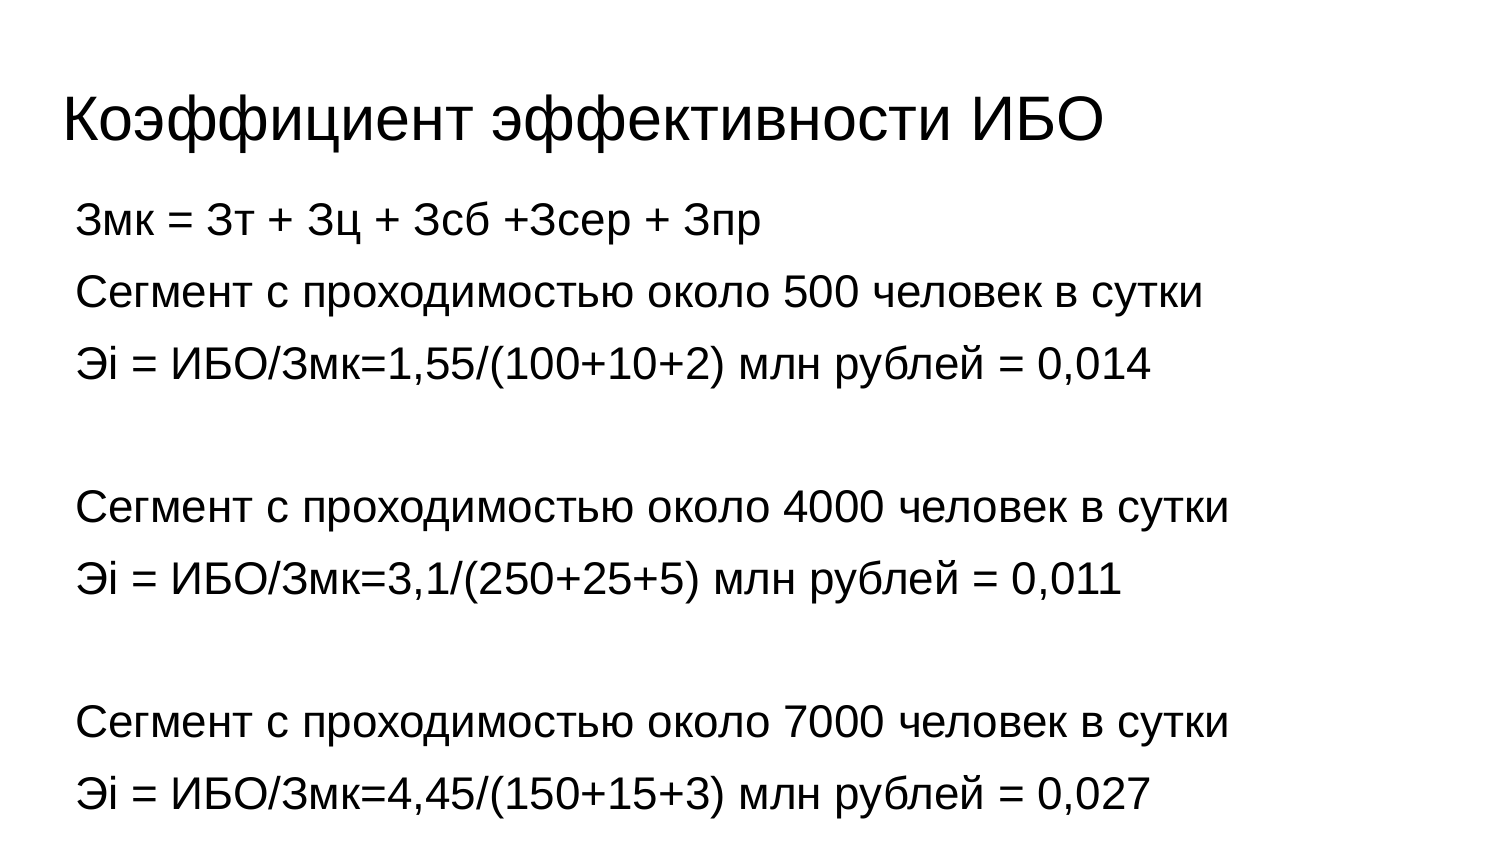

# Коэффициент эффективности ИБО
Змк = Зт + Зц + Зсб +Зсер + Зпр
Сегмент с проходимостью около 500 человек в сутки
Эi = ИБО/Змк=1,55/(100+10+2) млн рублей = 0,014

Сегмент с проходимостью около 4000 человек в сутки
Эi = ИБО/Змк=3,1/(250+25+5) млн рублей = 0,011

Сегмент с проходимостью около 7000 человек в сутки
Эi = ИБО/Змк=4,45/(150+15+3) млн рублей = 0,027